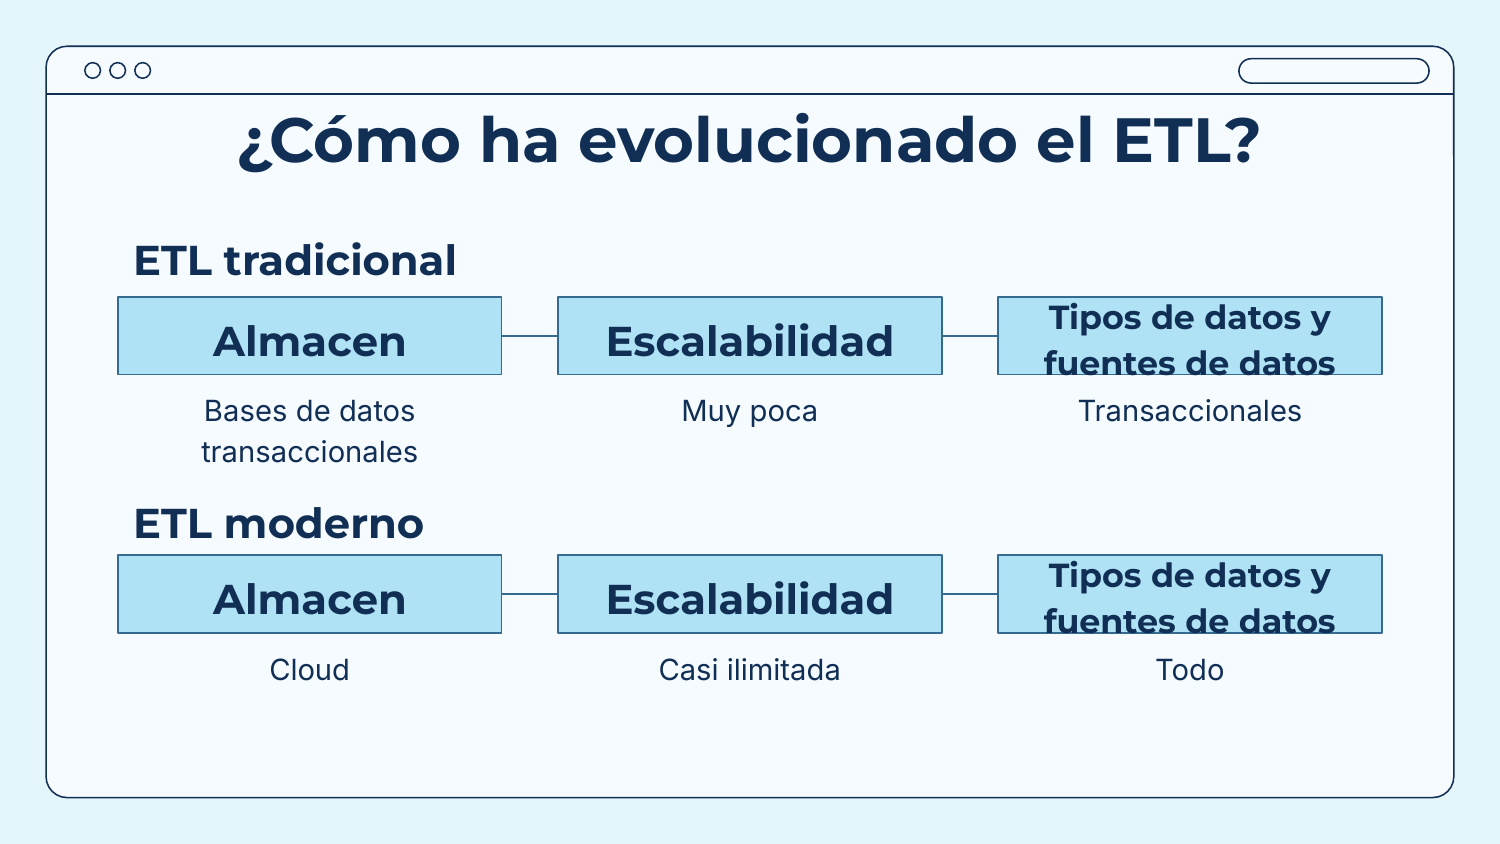

# ¿Cómo ha evolucionado el ETL?
ETL tradicional
Almacen
Escalabilidad
Tipos de datos y fuentes de datos
Bases de datos transaccionales

Muy poca
Transaccionales
ETL moderno
Almacen
Escalabilidad
Tipos de datos y fuentes de datos
Cloud
Casi ilimitada
Todo